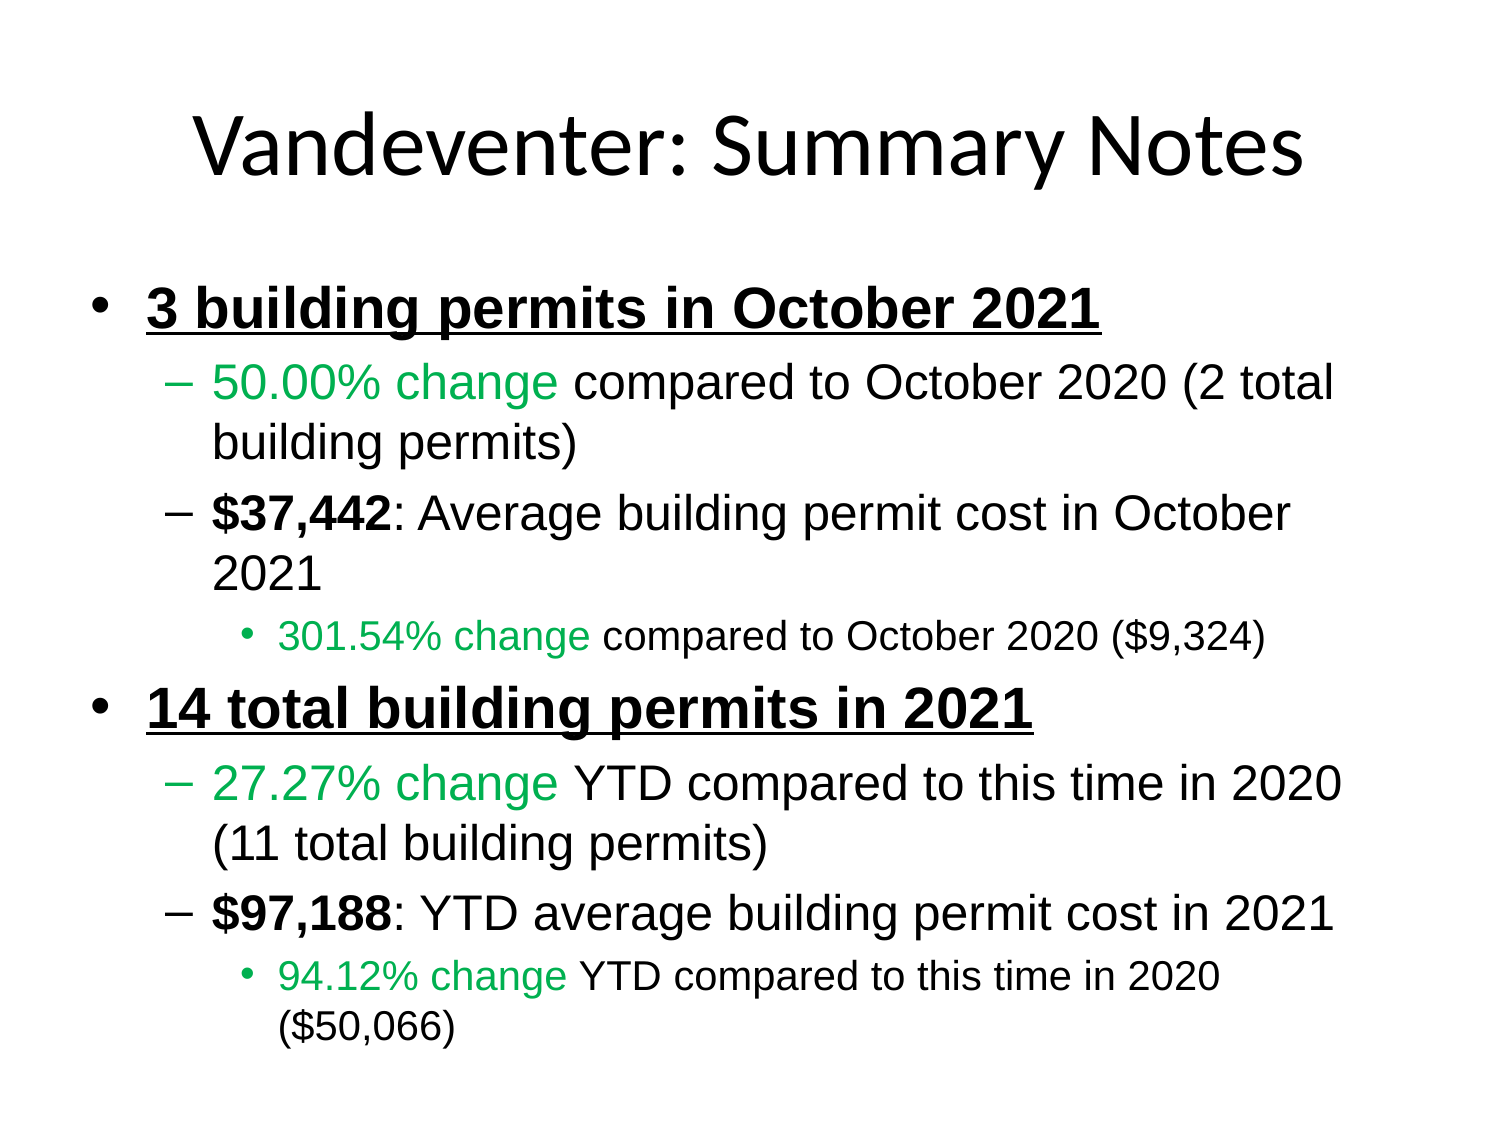

# Vandeventer: Summary Notes
3 building permits in October 2021
50.00% change compared to October 2020 (2 total building permits)
$37,442: Average building permit cost in October 2021
301.54% change compared to October 2020 ($9,324)
14 total building permits in 2021
27.27% change YTD compared to this time in 2020 (11 total building permits)
$97,188: YTD average building permit cost in 2021
94.12% change YTD compared to this time in 2020 ($50,066)